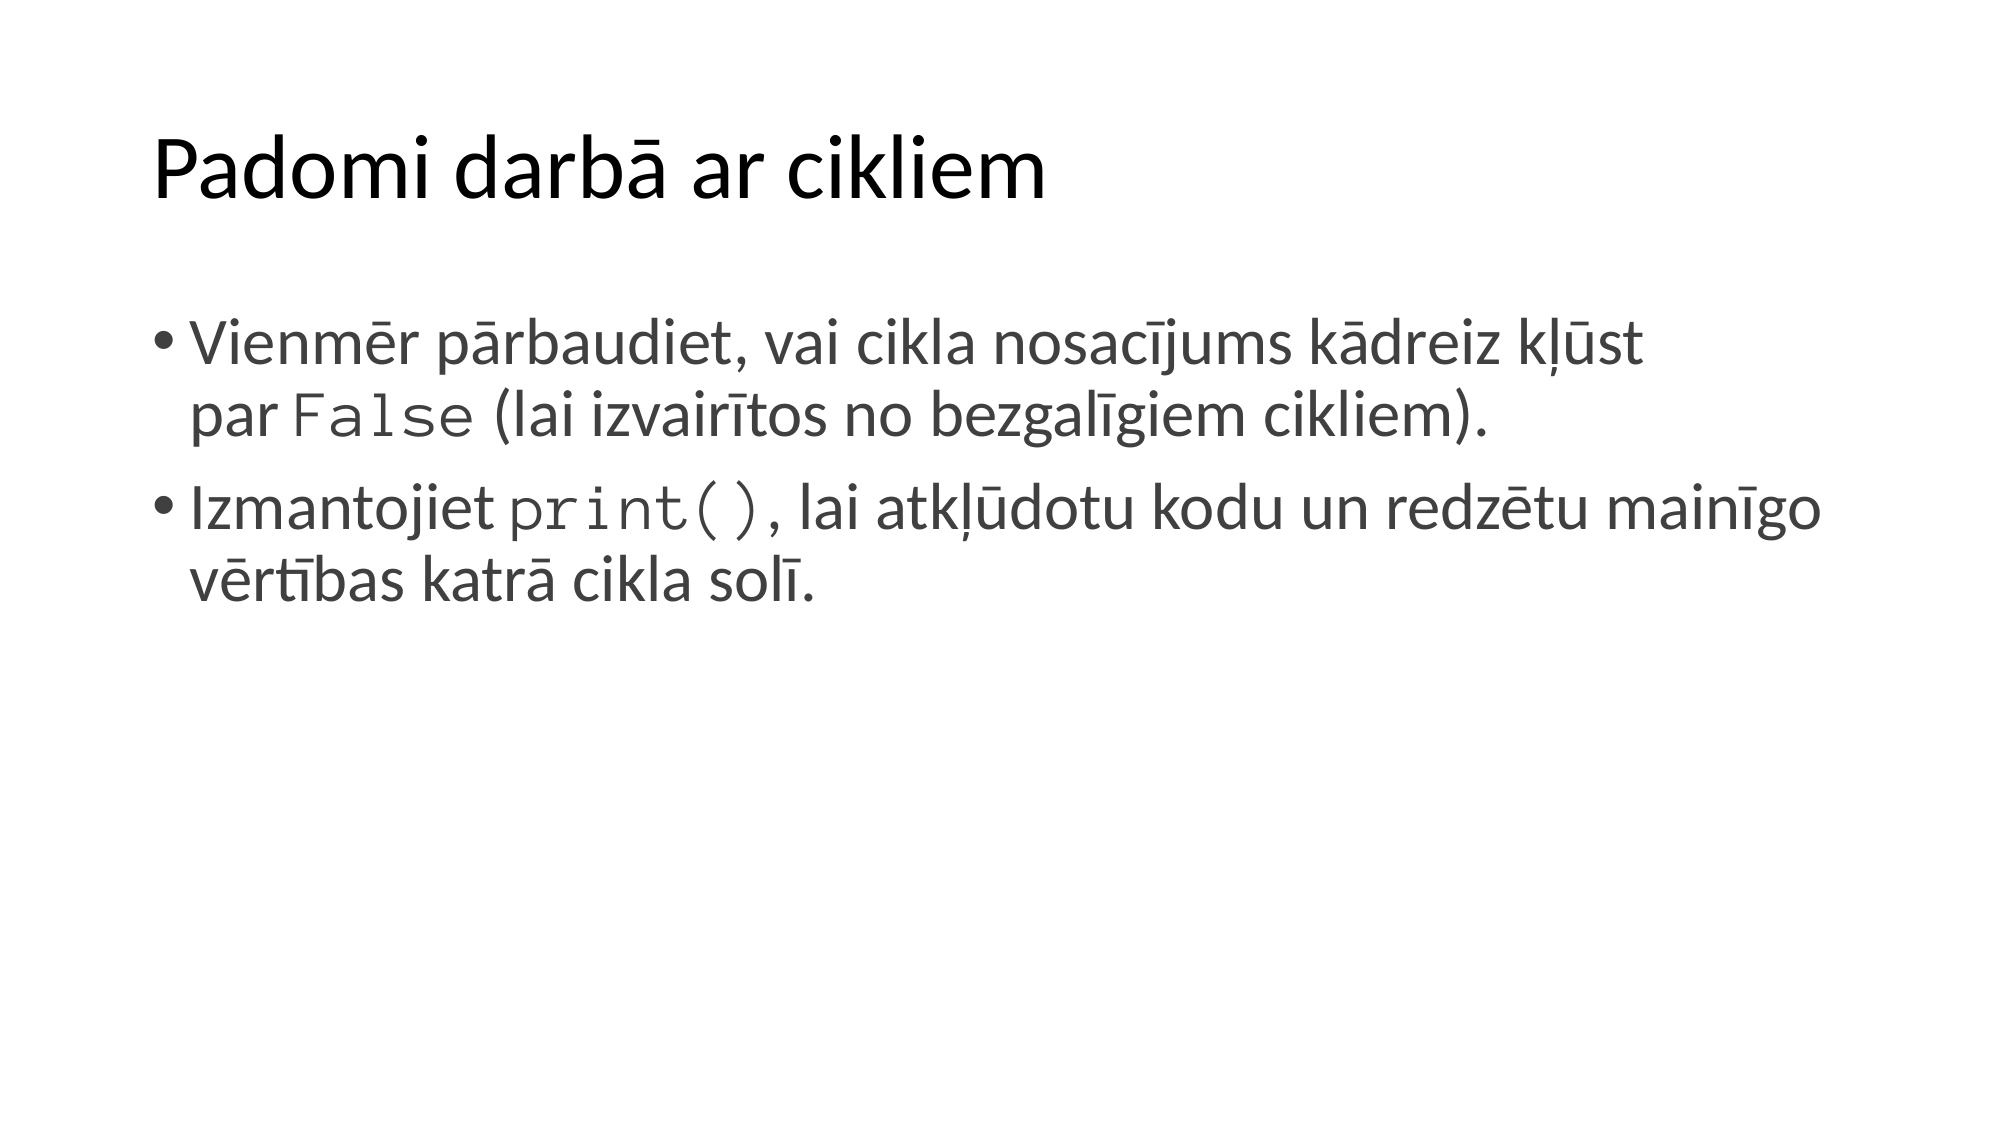

# Padomi darbā ar cikliem
Vienmēr pārbaudiet, vai cikla nosacījums kādreiz kļūst par False (lai izvairītos no bezgalīgiem cikliem).
Izmantojiet print(), lai atkļūdotu kodu un redzētu mainīgo vērtības katrā cikla solī.